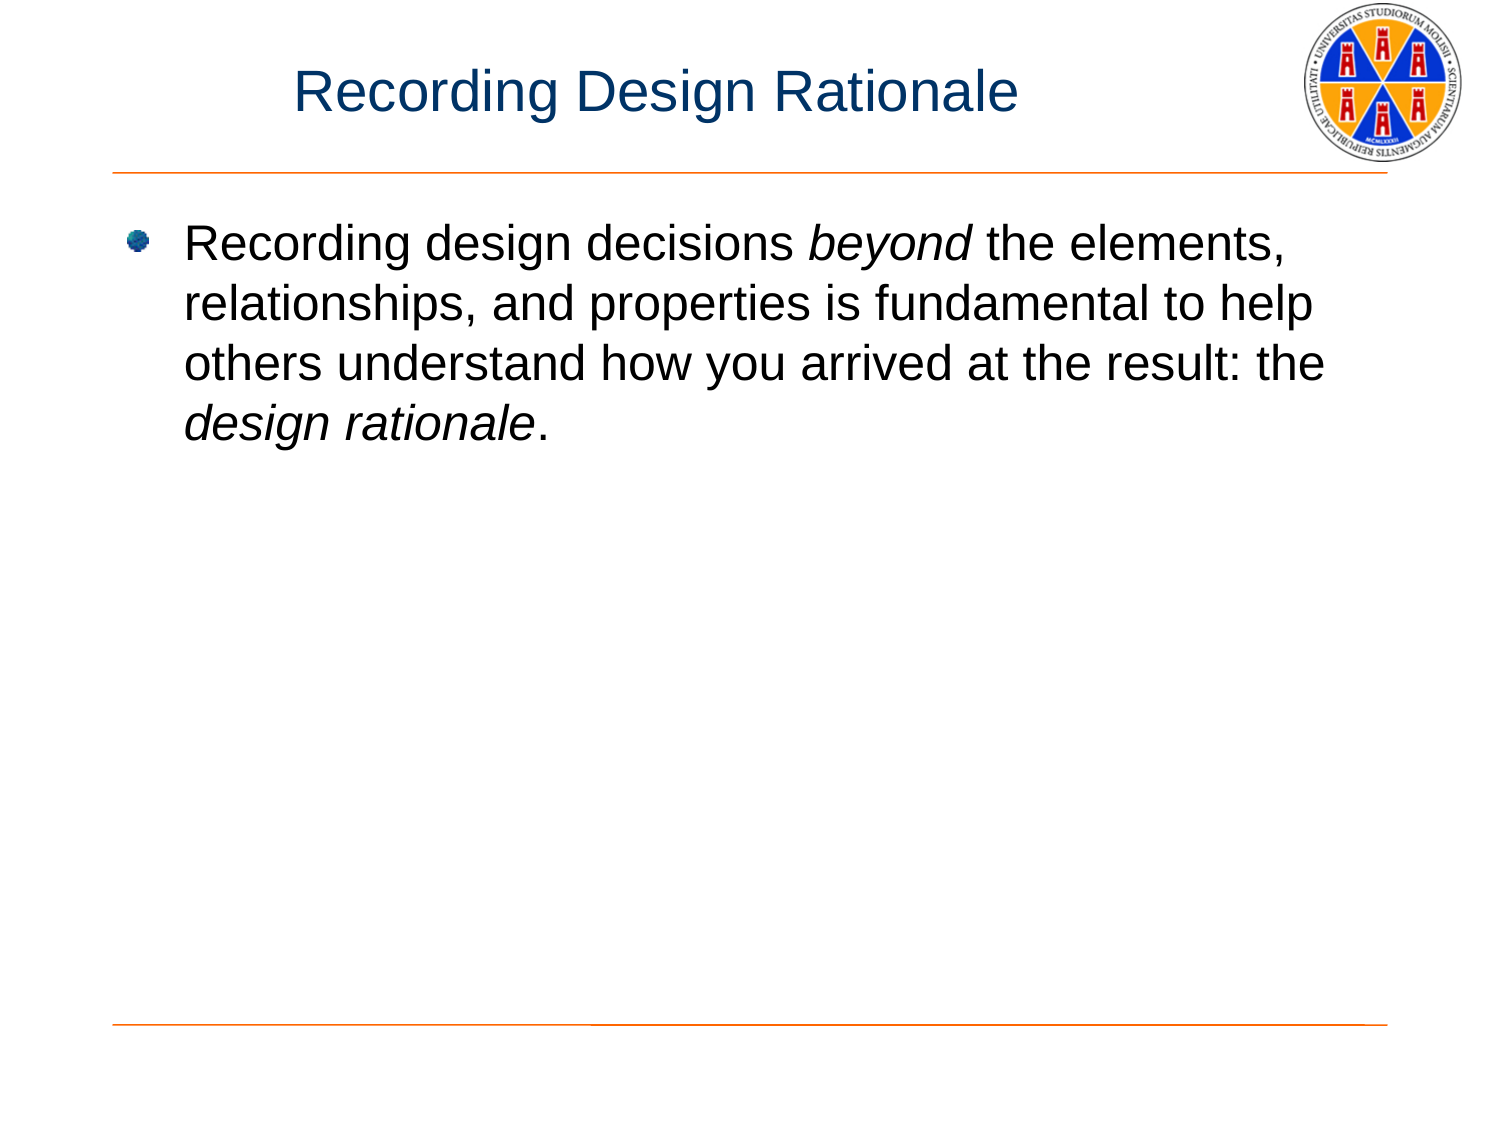

# Recording Design Rationale
Recording design decisions beyond the elements, relationships, and properties is fundamental to help others understand how you arrived at the result: the design rationale.